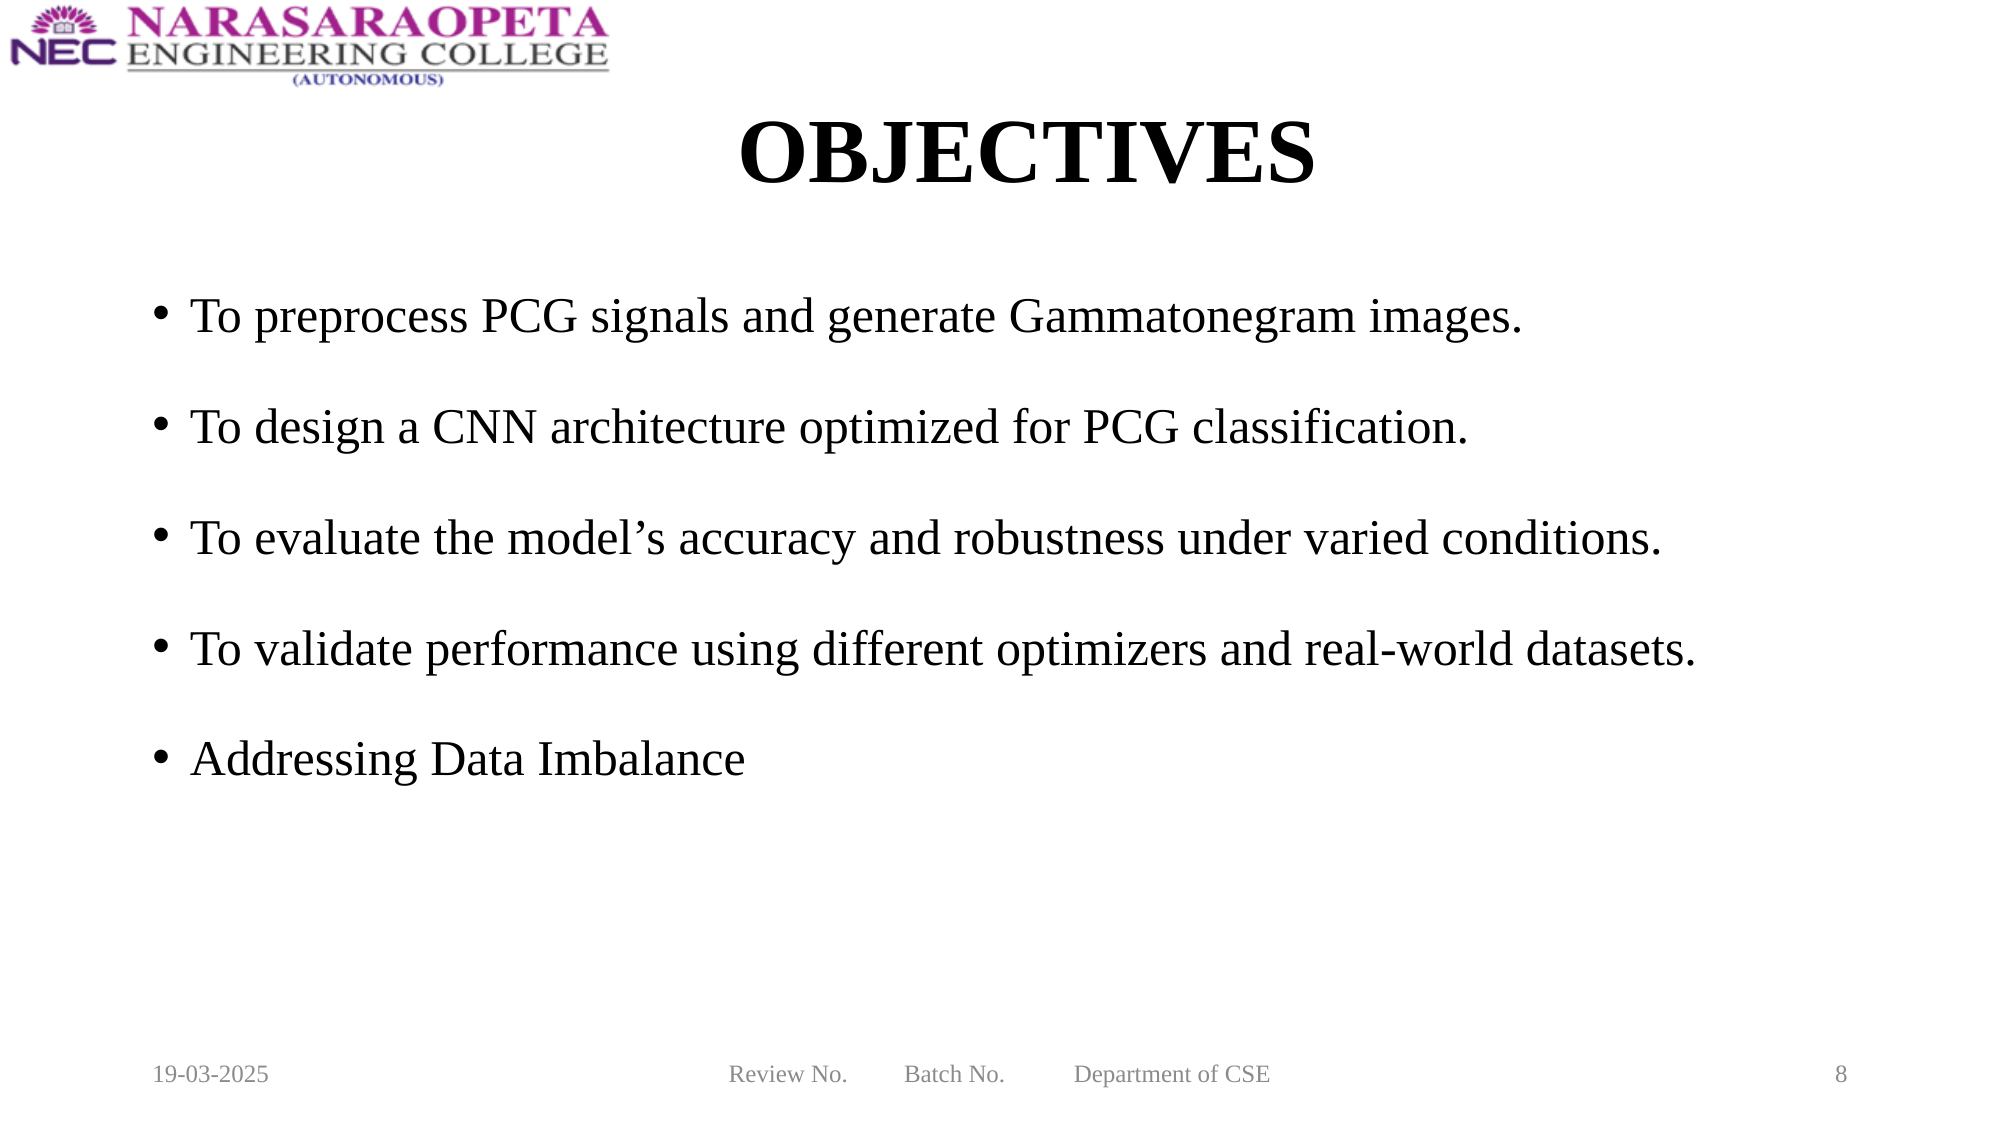

# OBJECTIVES
To preprocess PCG signals and generate Gammatonegram images.
To design a CNN architecture optimized for PCG classification.
To evaluate the model’s accuracy and robustness under varied conditions.
To validate performance using different optimizers and real-world datasets.
Addressing Data Imbalance
19-03-2025
Review No.         Batch No.           Department of CSE
8